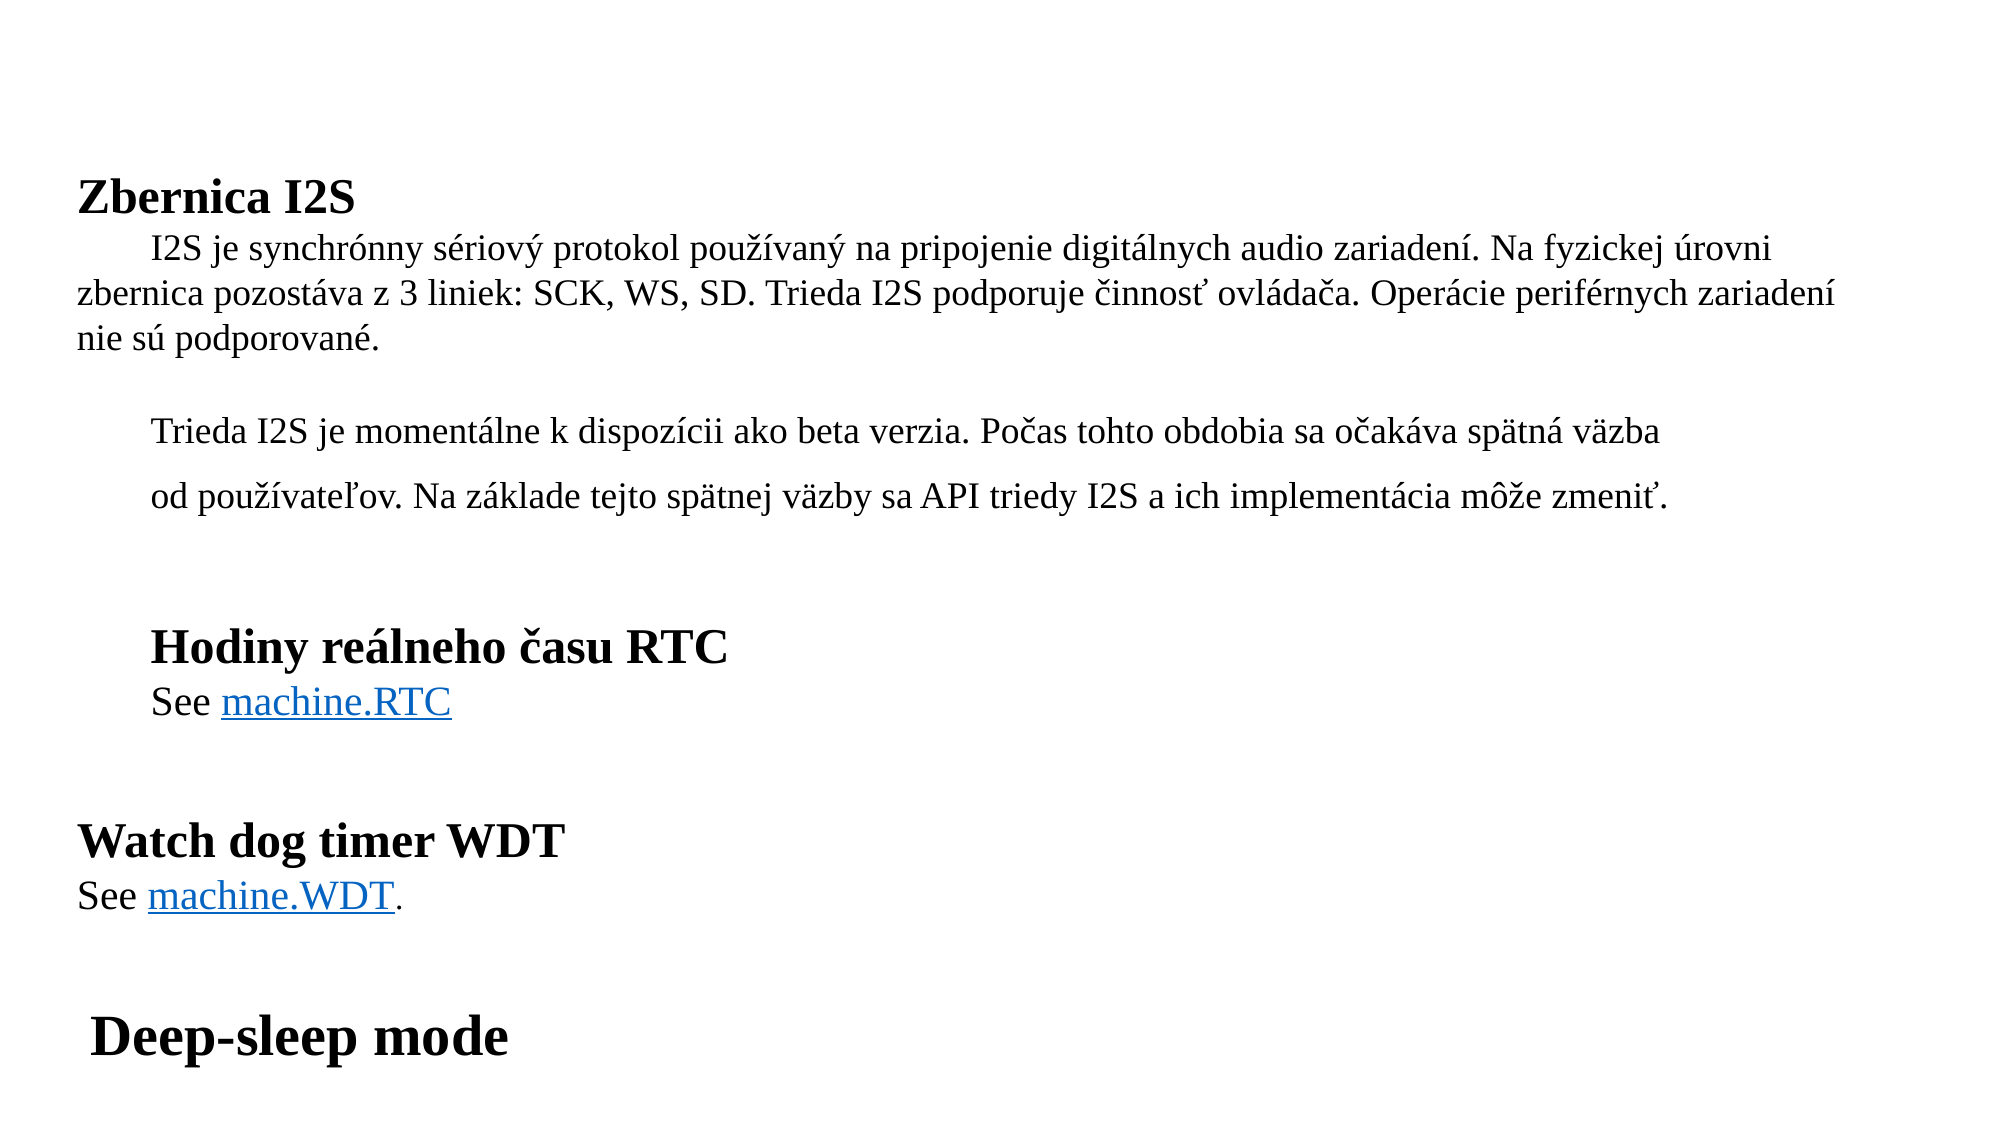

Zbernica I2S
I2S je synchrónny sériový protokol používaný na pripojenie digitálnych audio zariadení. Na fyzickej úrovni zbernica pozostáva z 3 liniek: SCK, WS, SD. Trieda I2S podporuje činnosť ovládača. Operácie periférnych zariadení nie sú podporované.

Trieda I2S je momentálne k dispozícii ako beta verzia. Počas tohto obdobia sa očakáva spätná väzba
od používateľov. Na základe tejto spätnej väzby sa API triedy I2S a ich implementácia môže zmeniť.

Hodiny reálneho času RTC
See machine.RTC
Watch dog timer WDT
See machine.WDT.
Deep-sleep mode